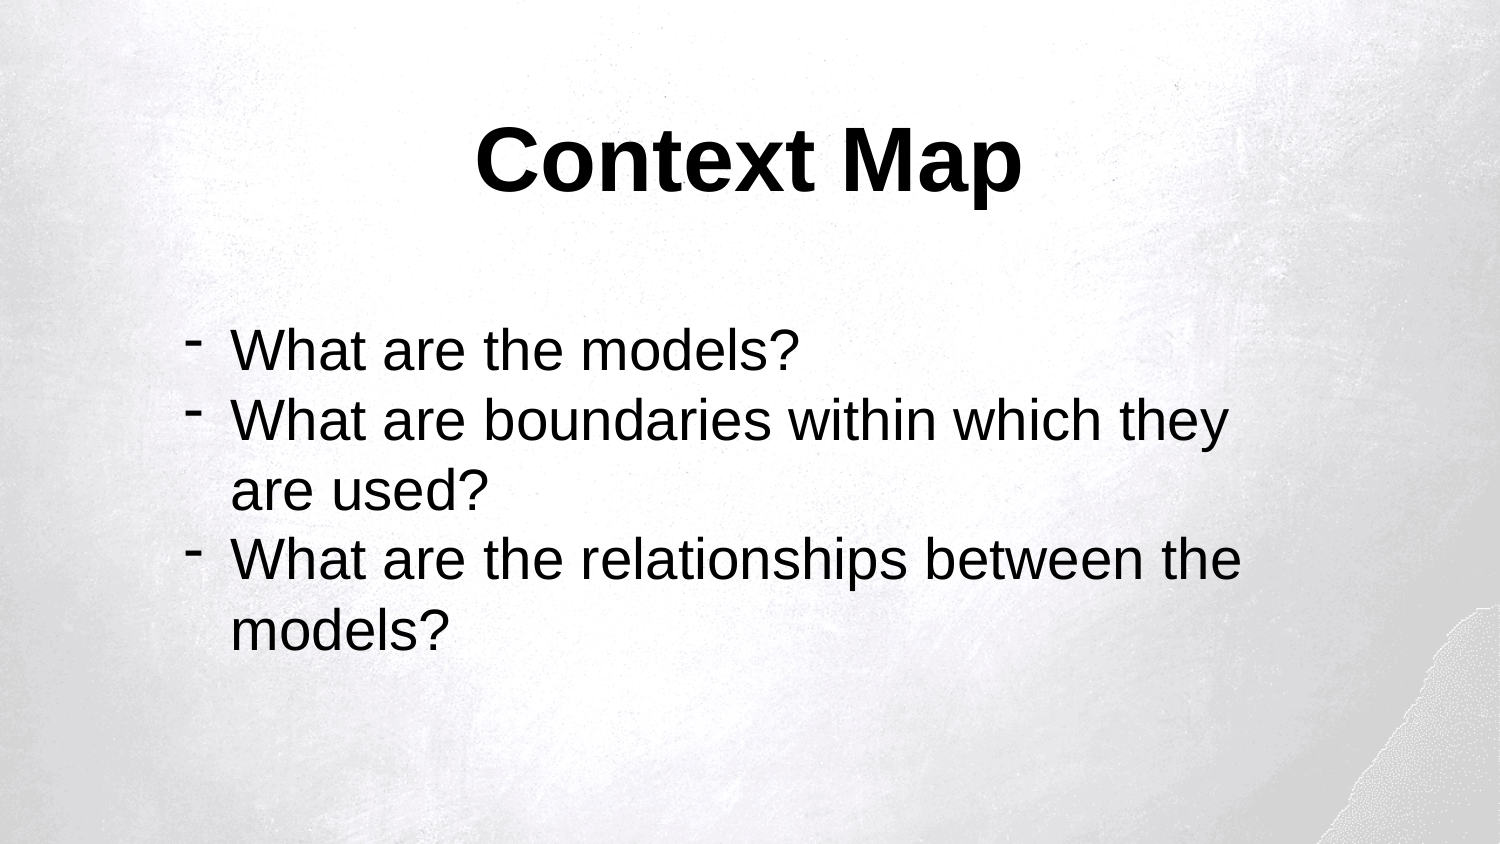

Context Map
What are the models?
What are boundaries within which they are used?
What are the relationships between the models?